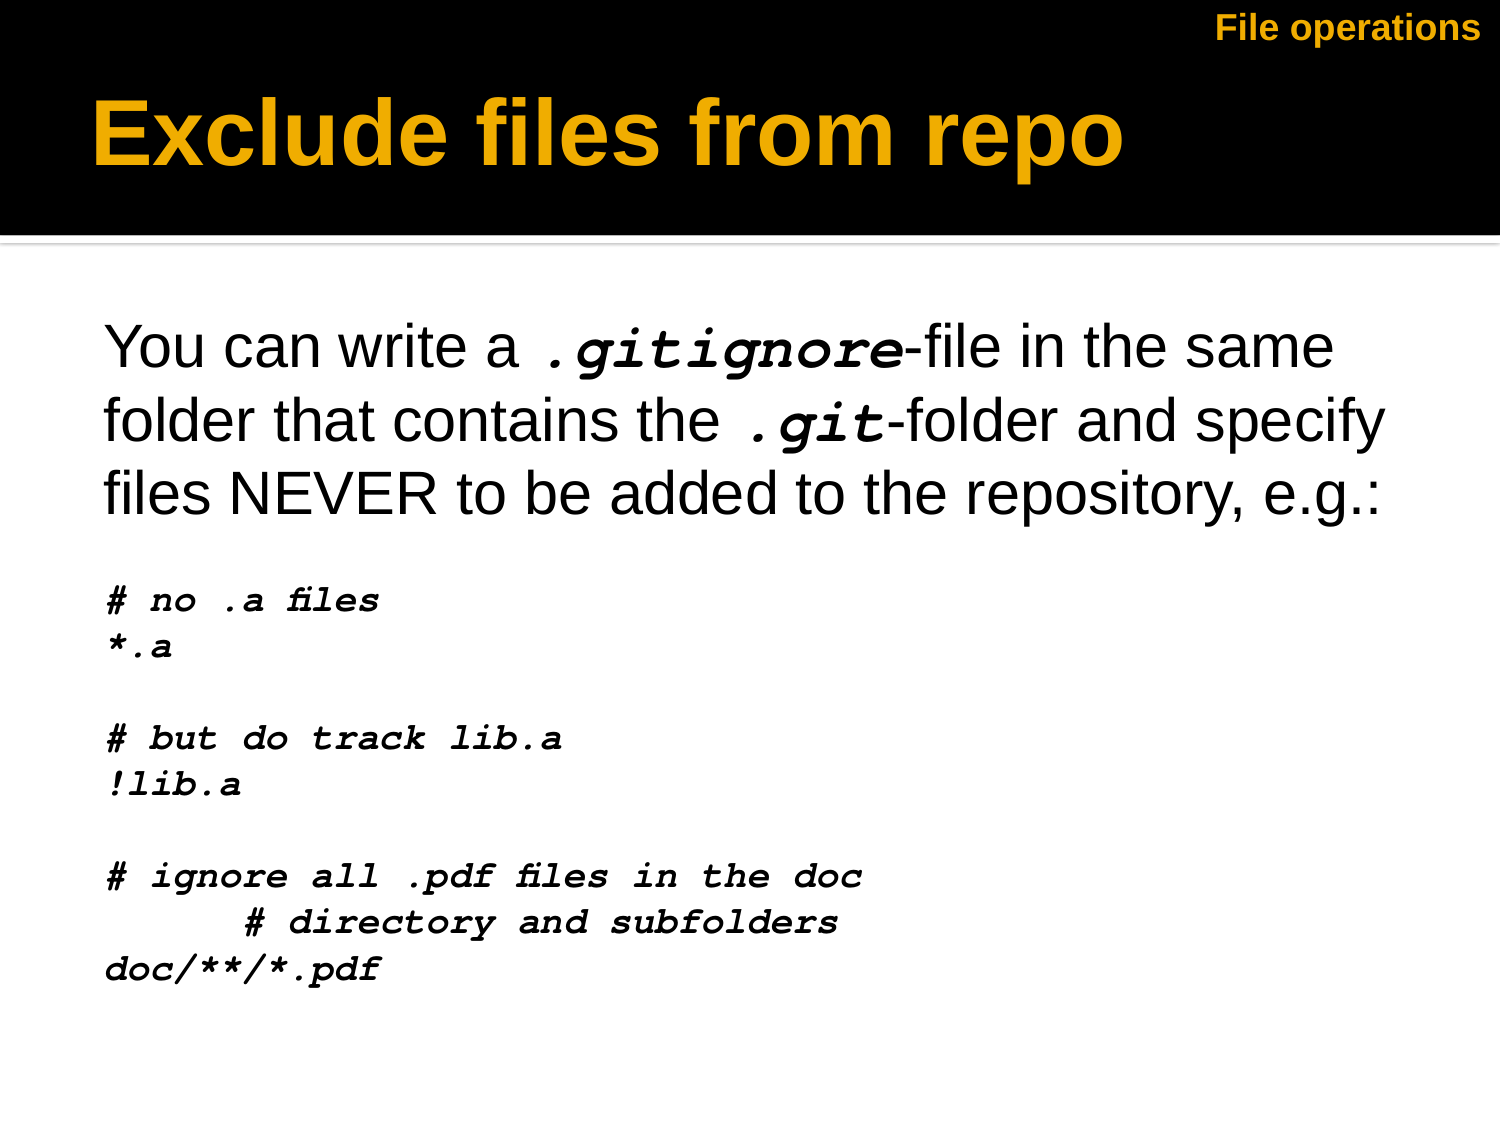

File operations
# Exclude files from repo
You can write a .gitignore-file in the same folder that contains the .git-folder and specify files NEVER to be added to the repository, e.g.:

		# no .a files
		*.a

		# but do track lib.a
		!lib.a

		# ignore all .pdf files in the doc
	      # directory and subfolders
		doc/**/*.pdf